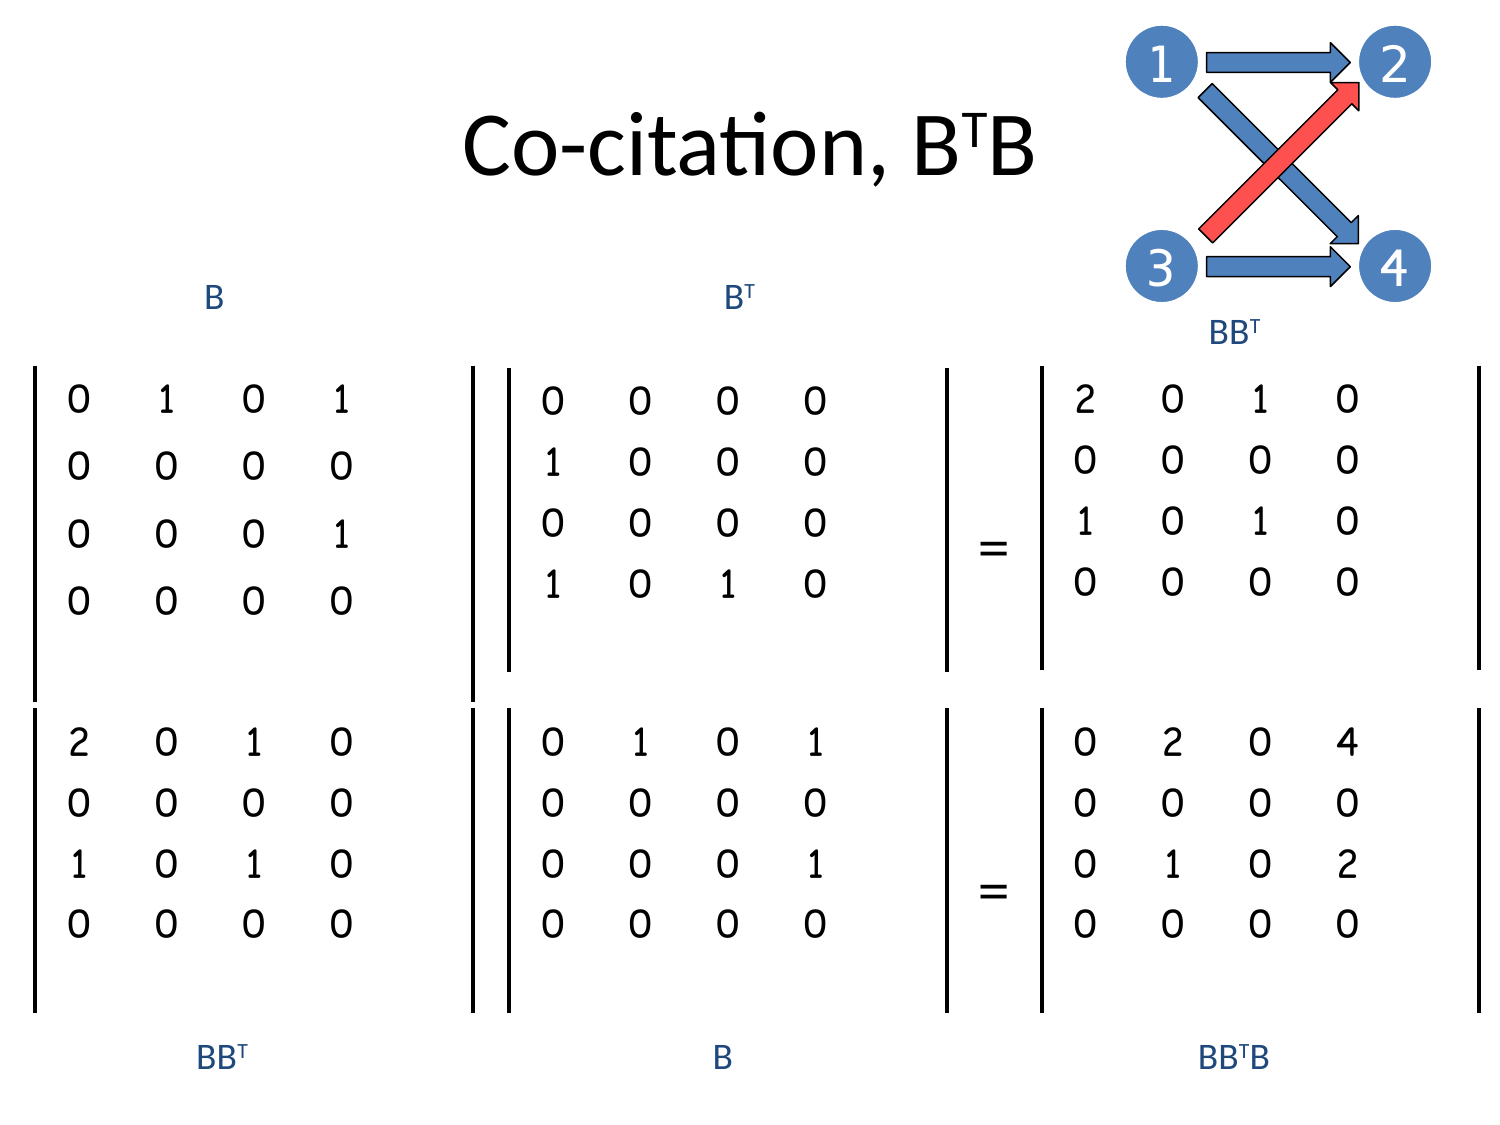

Co-citation, BTB

1

2

3

4

B
BT
BBT
| 0 | 1 | 0 | 1 |  |
| --- | --- | --- | --- | --- |
| 0 | 0 | 0 | 0 |  |
| 0 | 0 | 0 | 1 |  |
| 0 | 0 | 0 | 0 |  |
|  |  |  |  |  |
| 2 | 0 | 1 | 0 |  |
| --- | --- | --- | --- | --- |
| 0 | 0 | 0 | 0 |  |
| 1 | 0 | 1 | 0 |  |
| 0 | 0 | 0 | 0 |  |
|  |  |  |  |  |
| 0 | 0 | 0 | 0 |  |
| --- | --- | --- | --- | --- |
| 1 | 0 | 0 | 0 |  |
| 0 | 0 | 0 | 0 |  |
| 1 | 0 | 1 | 0 |  |
|  |  |  |  |  |
=
| 2 | 0 | 1 | 0 |  |
| --- | --- | --- | --- | --- |
| 0 | 0 | 0 | 0 |  |
| 1 | 0 | 1 | 0 |  |
| 0 | 0 | 0 | 0 |  |
|  |  |  |  |  |
| 0 | 1 | 0 | 1 |  |
| --- | --- | --- | --- | --- |
| 0 | 0 | 0 | 0 |  |
| 0 | 0 | 0 | 1 |  |
| 0 | 0 | 0 | 0 |  |
|  |  |  |  |  |
| 0 | 2 | 0 | 4 |  |
| --- | --- | --- | --- | --- |
| 0 | 0 | 0 | 0 |  |
| 0 | 1 | 0 | 2 |  |
| 0 | 0 | 0 | 0 |  |
|  |  |  |  |  |
=
BBT
B
BBTB